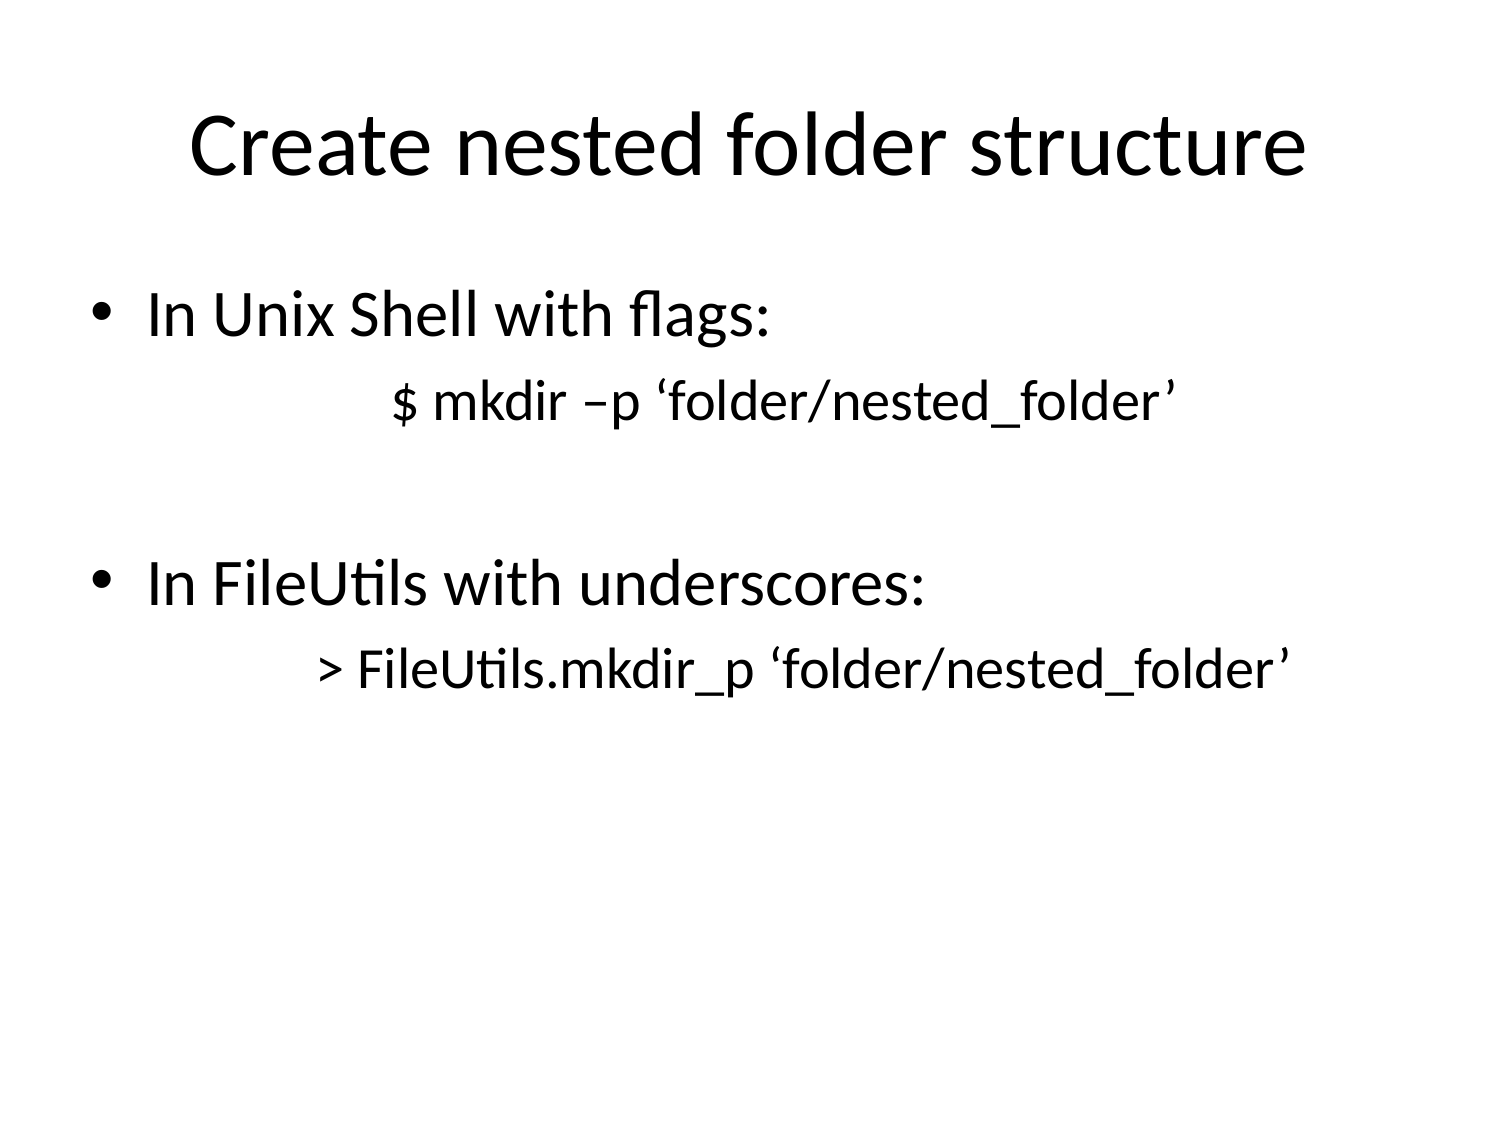

# Create nested folder structure
In Unix Shell with flags:
		$ mkdir –p ‘folder/nested_folder’

In FileUtils with underscores:
	> FileUtils.mkdir_p ‘folder/nested_folder’